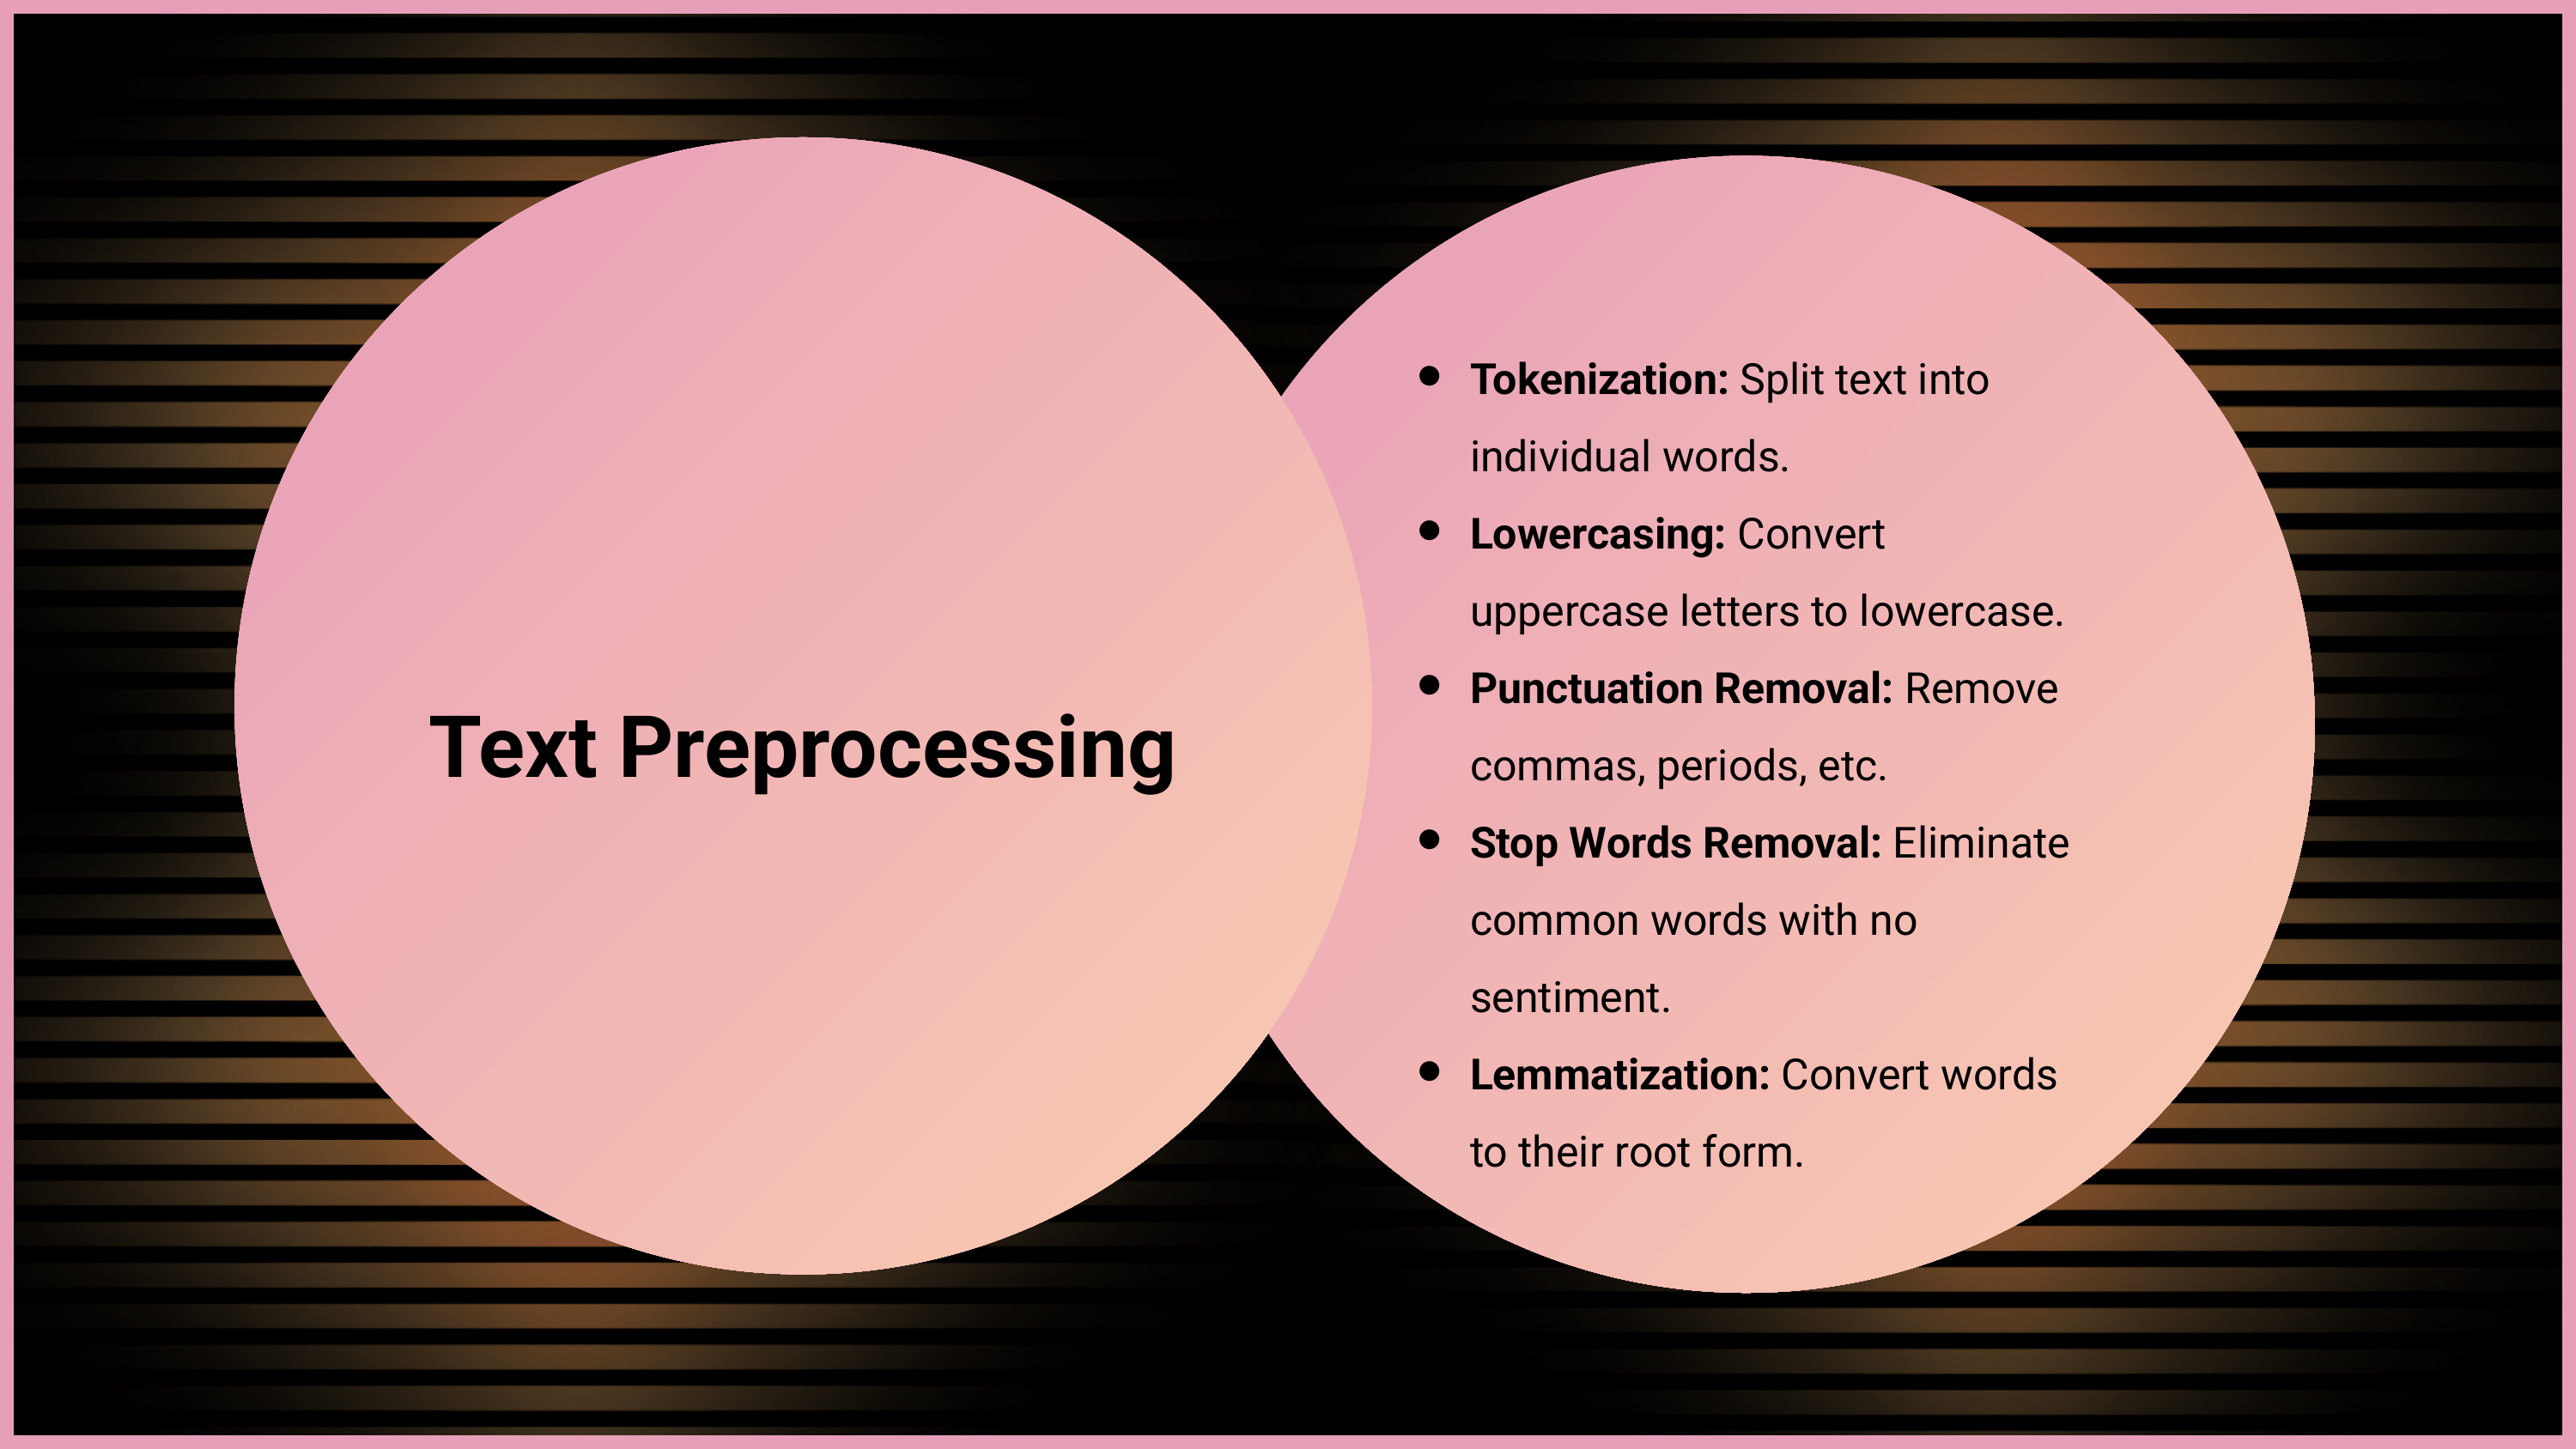

Text Preprocessing

Tokenization: Split text into individual words.
Lowercasing: Convert uppercase letters to lowercase.
Punctuation Removal: Remove commas, periods, etc.
Stop Words Removal: Eliminate common words with no sentiment.
Lemmatization: Convert words to their root form.